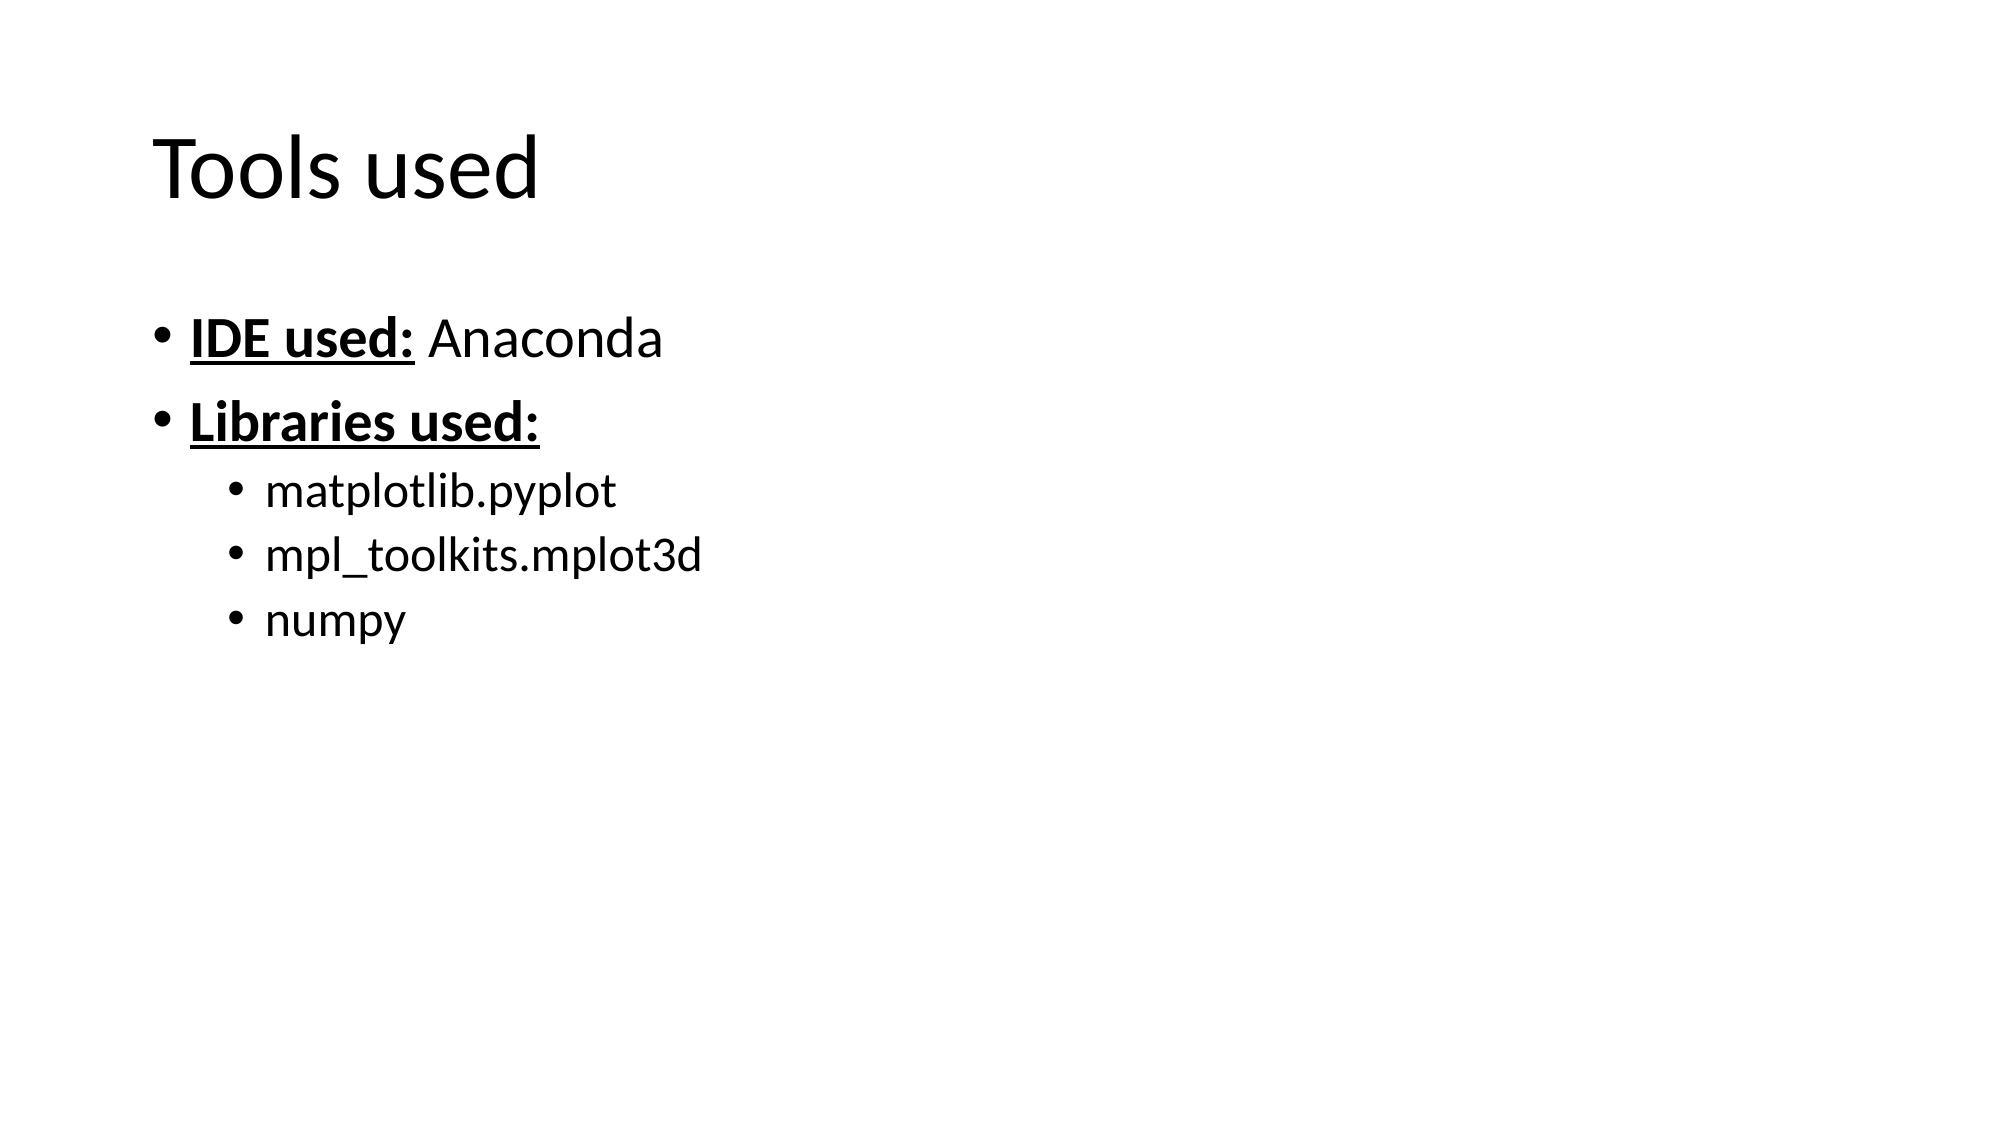

# Tools used
IDE used: Anaconda
Libraries used:
matplotlib.pyplot
mpl_toolkits.mplot3d
numpy